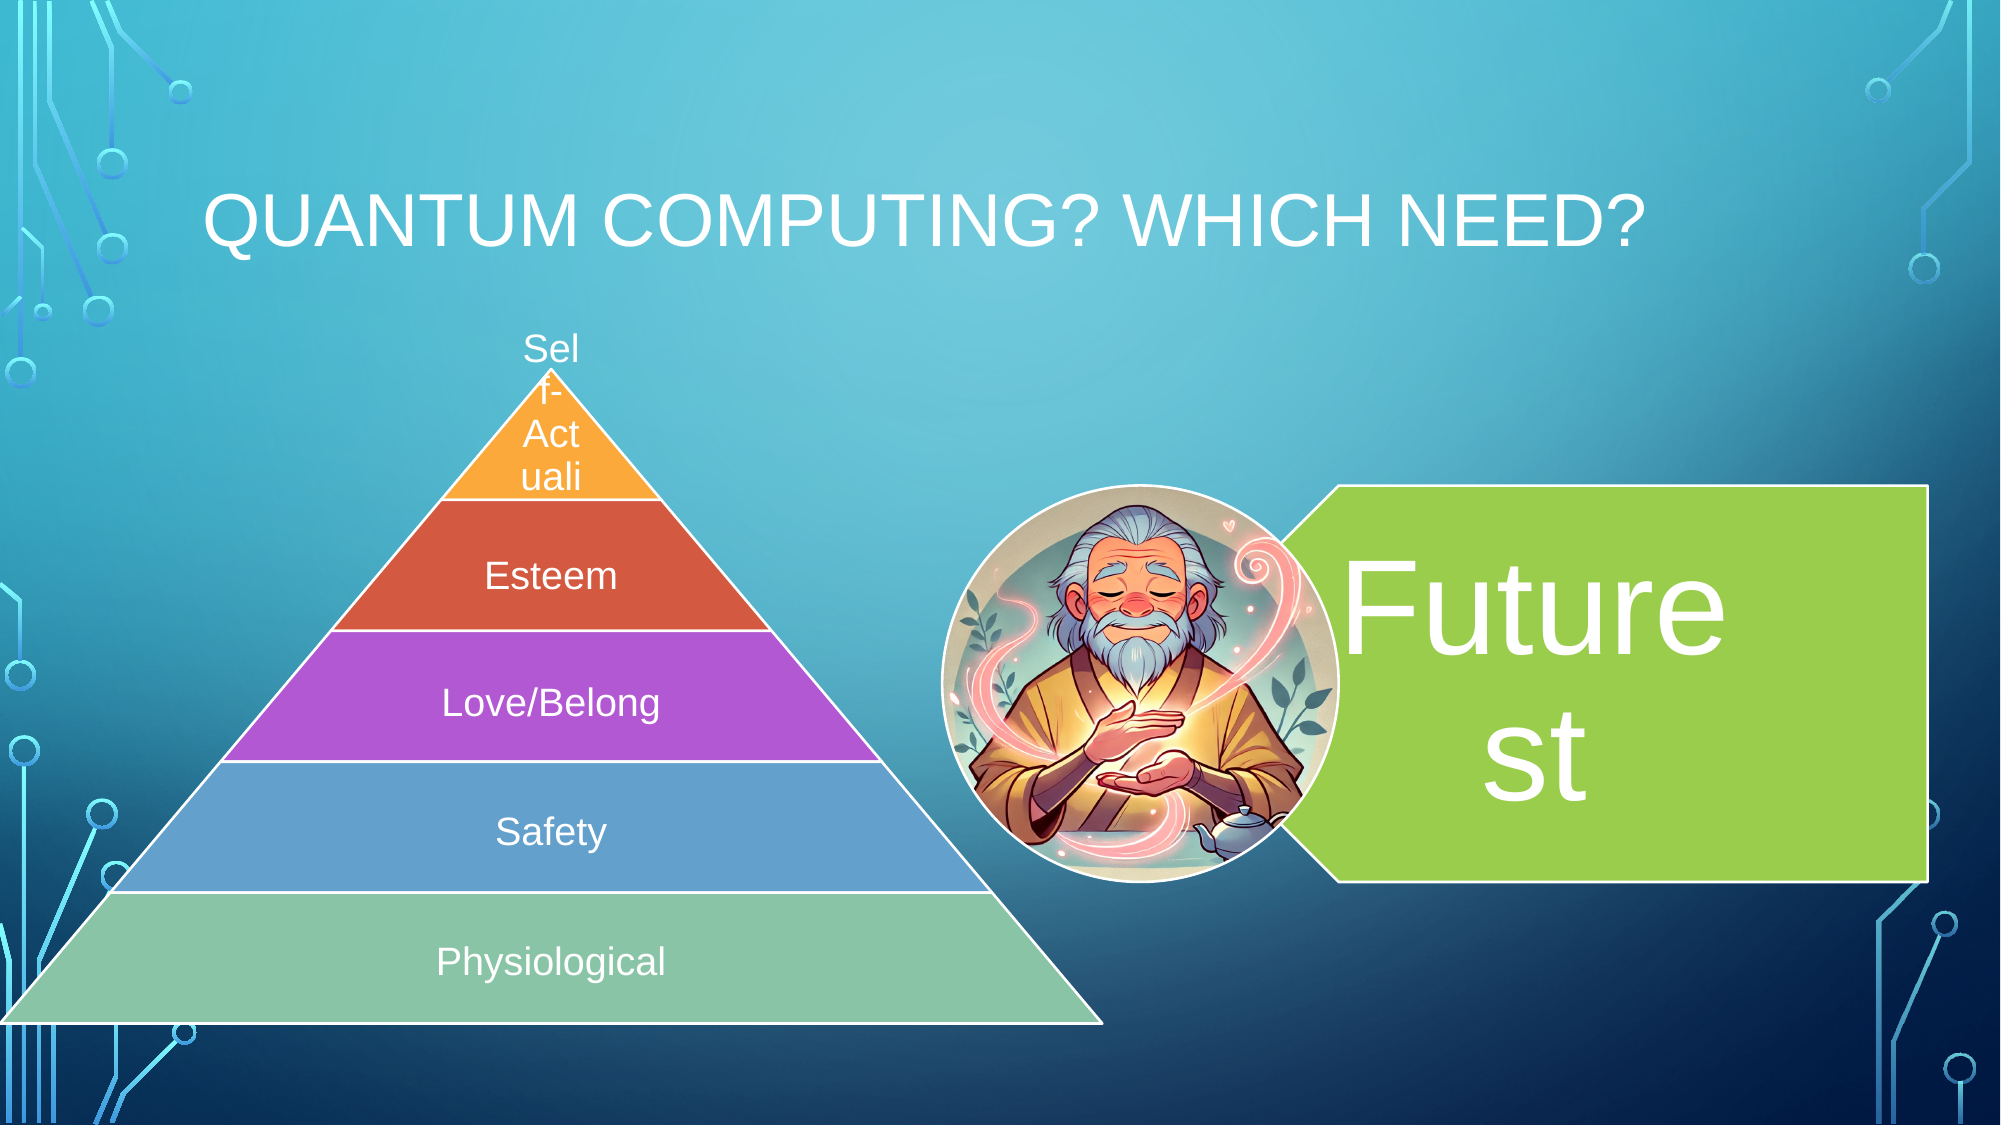

# Quantum Computing? which need?
Futurest
Self-Actualization
Esteem
Love/Belong
Safety
Physiological